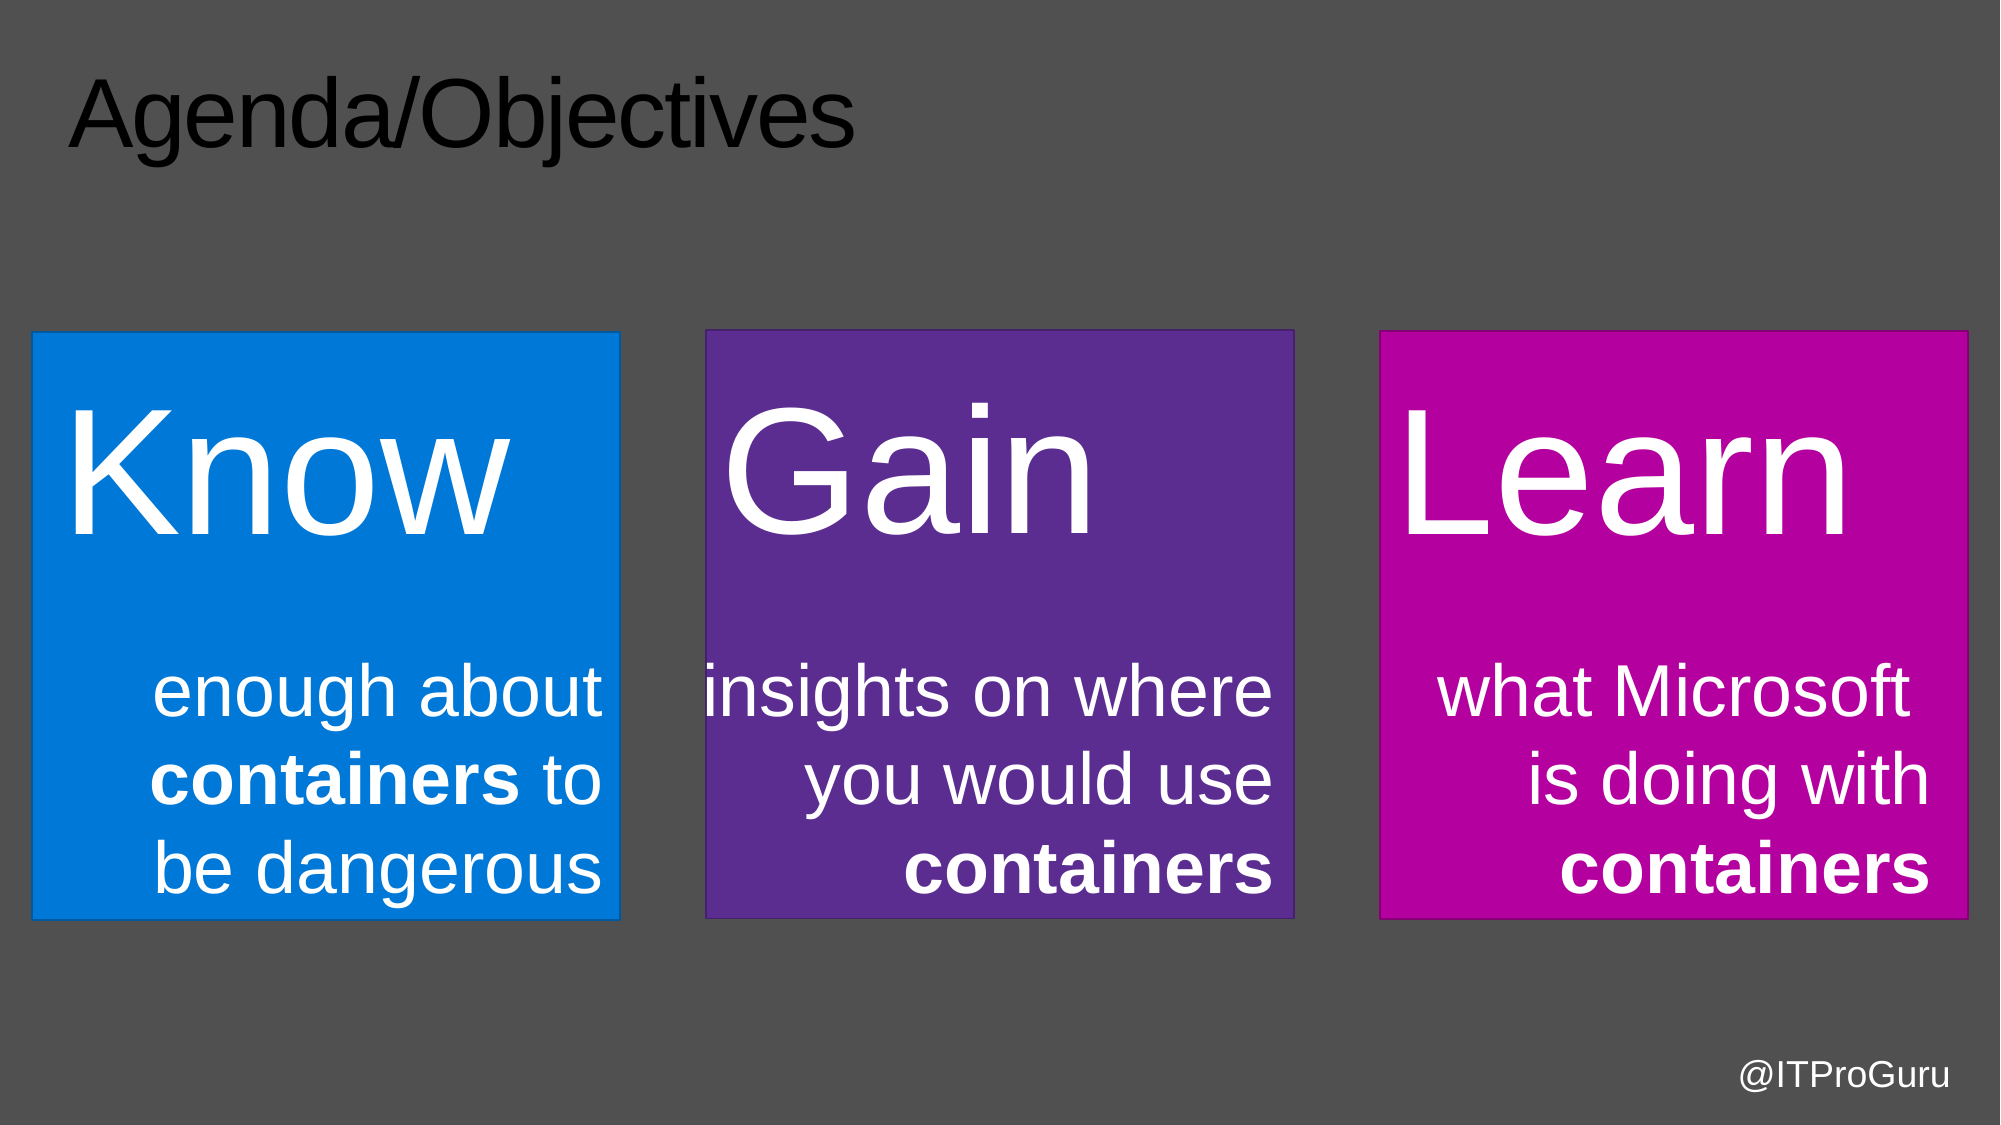

# Agenda/Objectives
Gain
Learn
Know
enough about containers to be dangerous
insights on where you would use containers
what Microsoft
is doing with containers